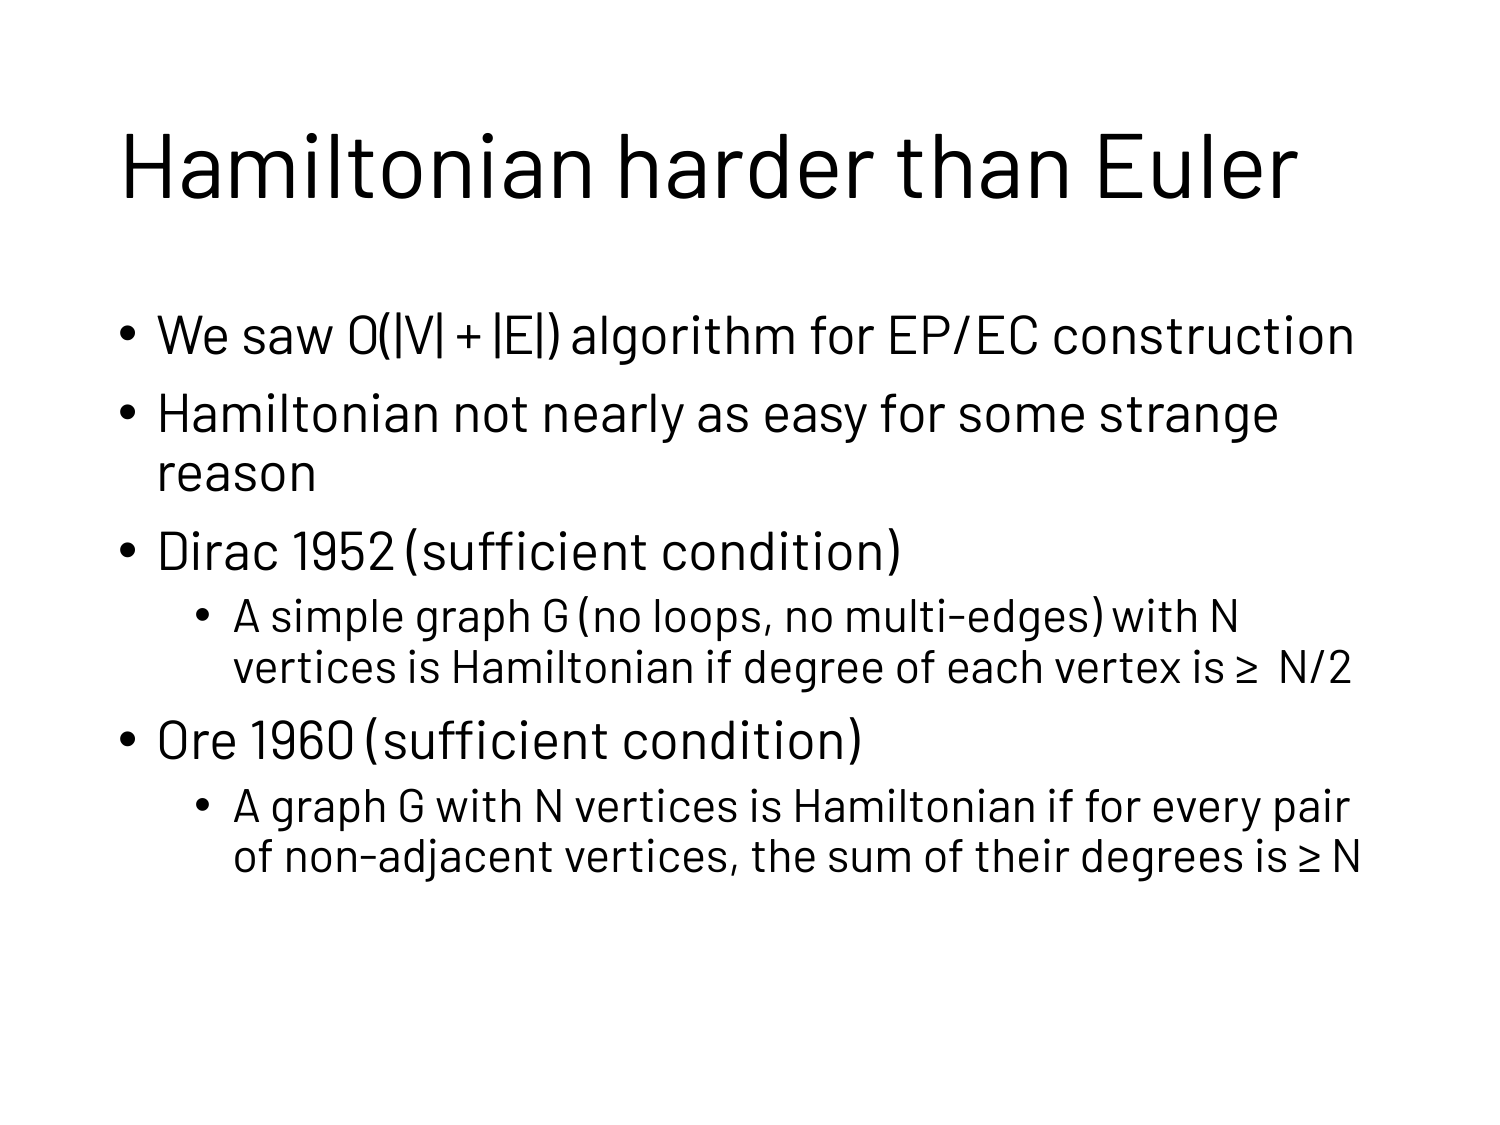

# Hamiltonian harder than Euler
We saw O(|V| + |E|) algorithm for EP/EC construction
Hamiltonian not nearly as easy for some strange reason
Dirac 1952 (sufficient condition)
A simple graph G (no loops, no multi-edges) with N vertices is Hamiltonian if degree of each vertex is ≥  N/2
Ore 1960 (sufficient condition)
A graph G with N vertices is Hamiltonian if for every pair of non-adjacent vertices, the sum of their degrees is ≥ N